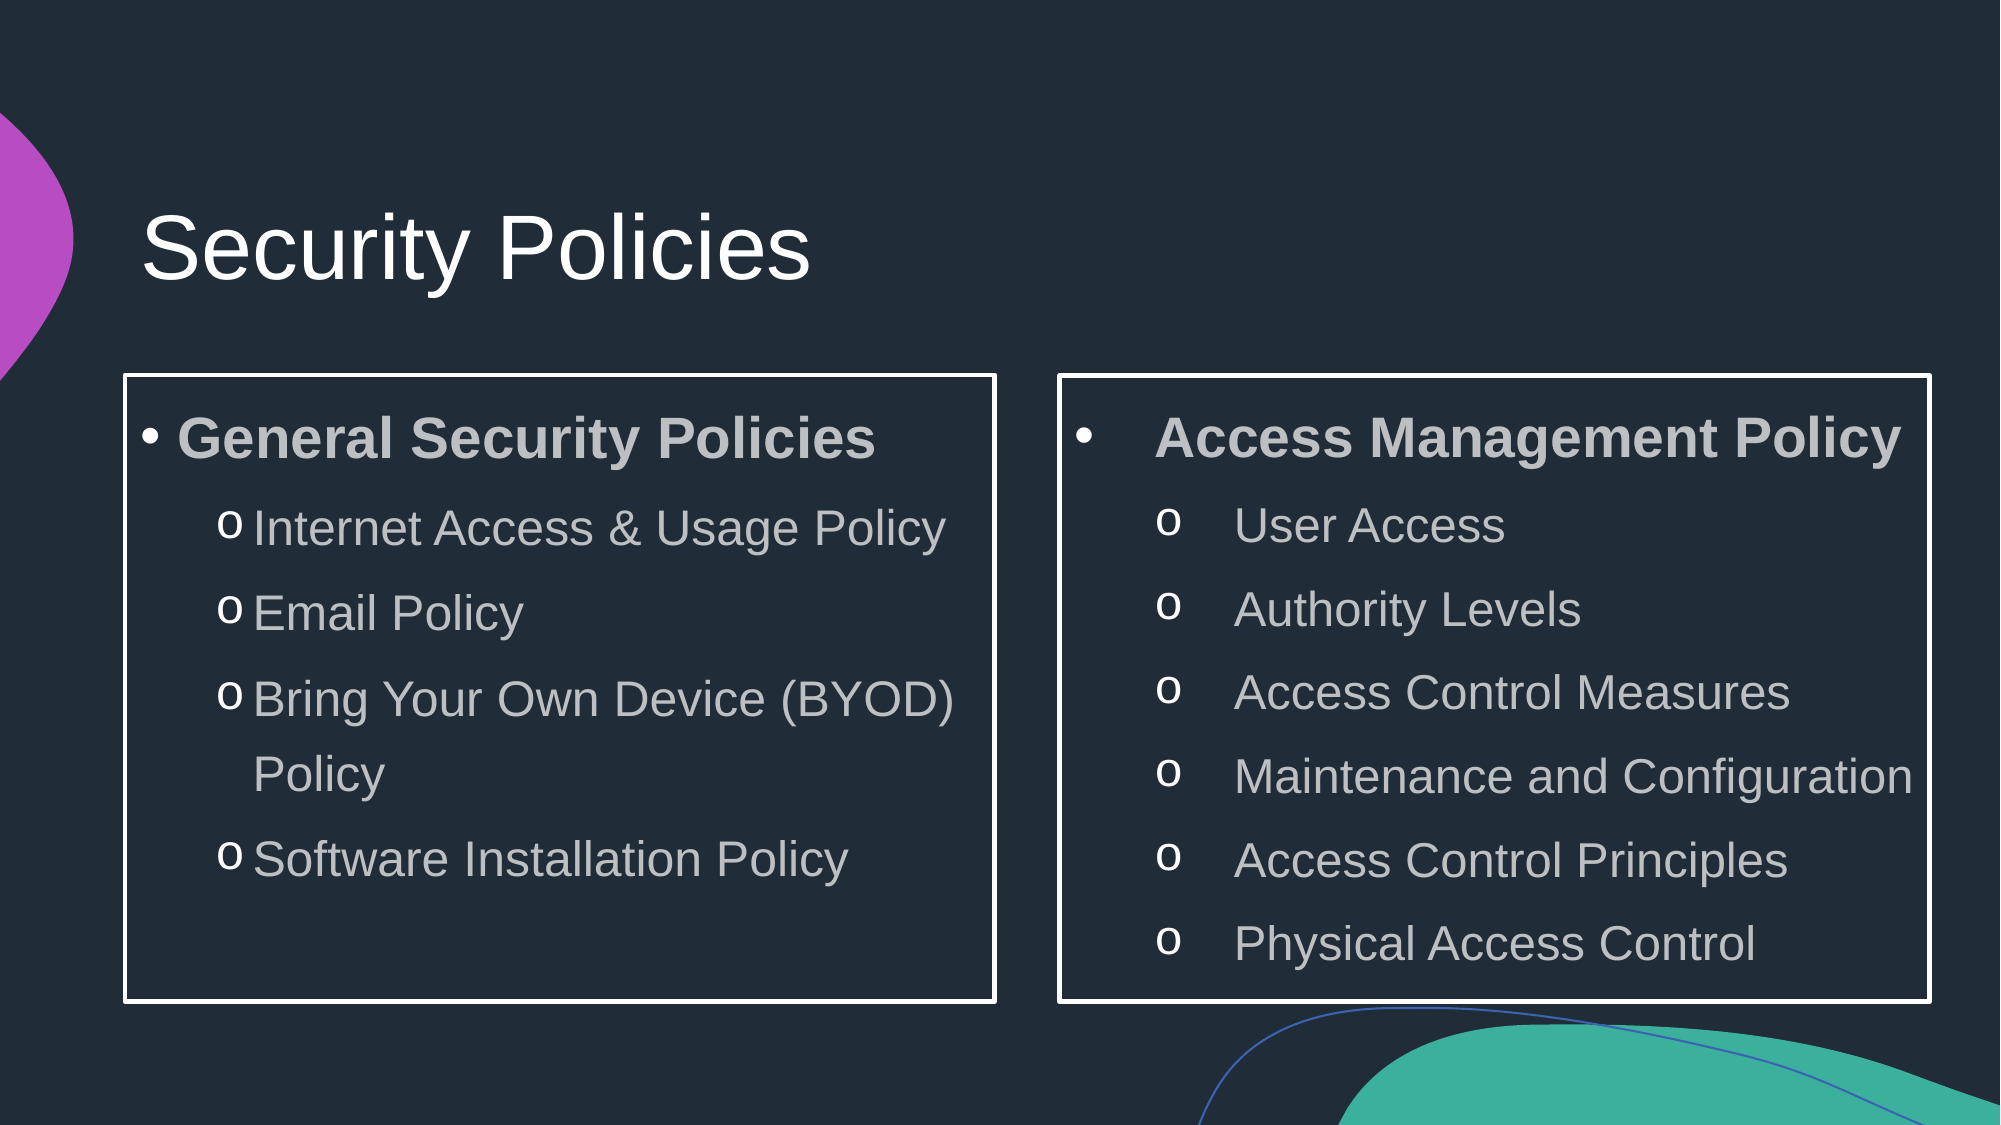

# Security Policies
General Security Policies
Internet Access & Usage Policy
Email Policy
Bring Your Own Device (BYOD) Policy
Software Installation Policy

Access Management Policy
User Access
Authority Levels
Access Control Measures
Maintenance and Configuration
Access Control Principles
Physical Access Control